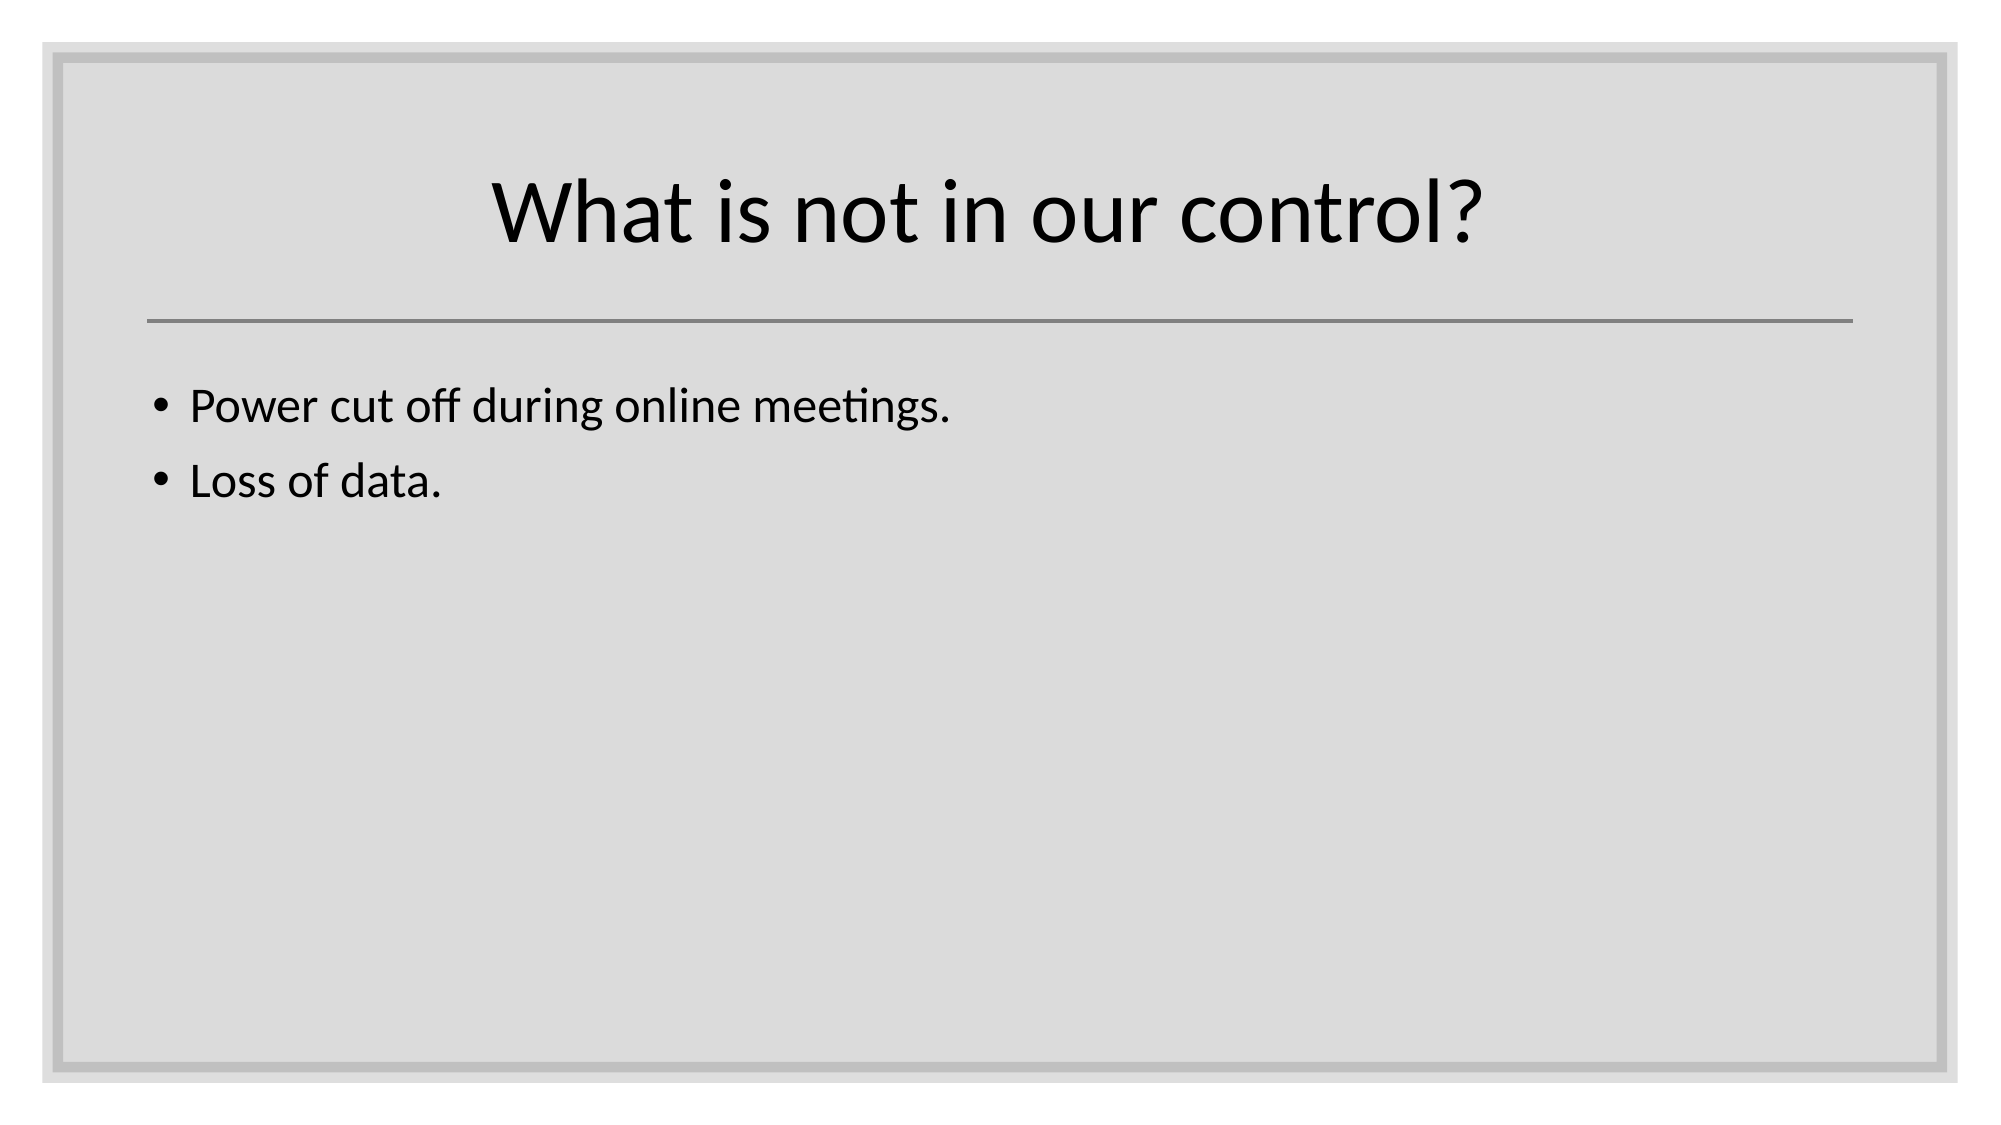

# What is not in our control?
Power cut off during online meetings.
Loss of data.